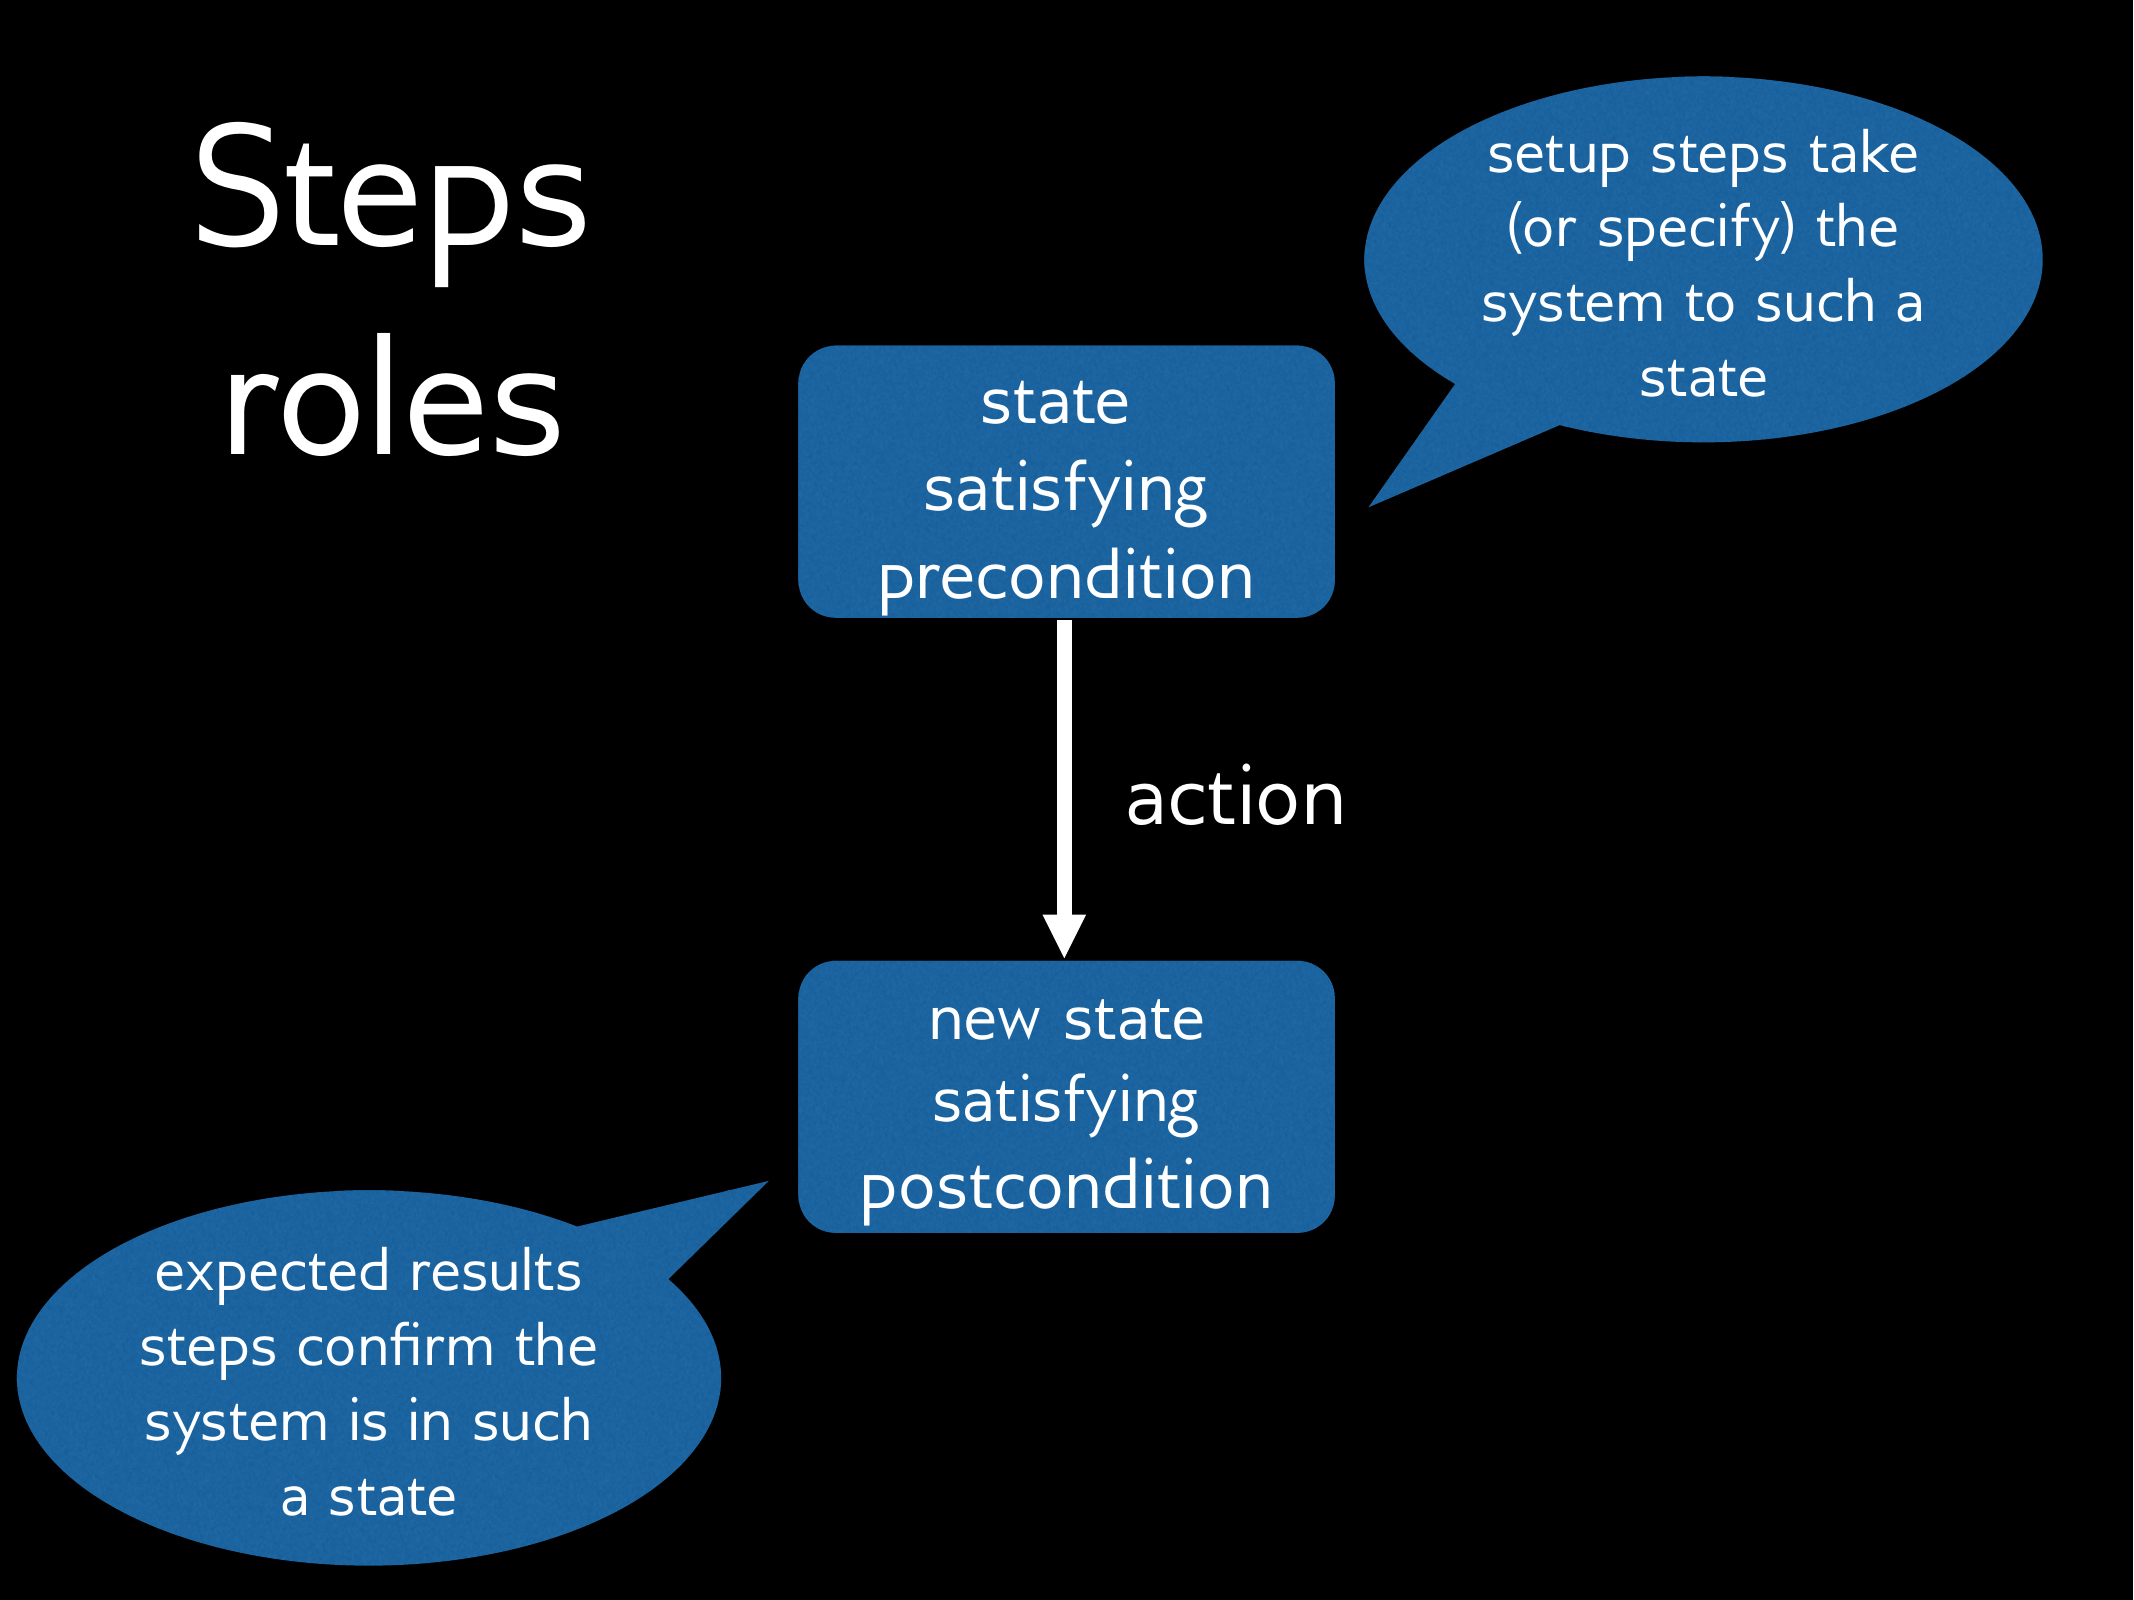

# Steps roles
setup steps take (or specify) the system to such a state
state
satisfying precondition

action
new state satisfying postcondition
expected results steps confirm the system is in such a state